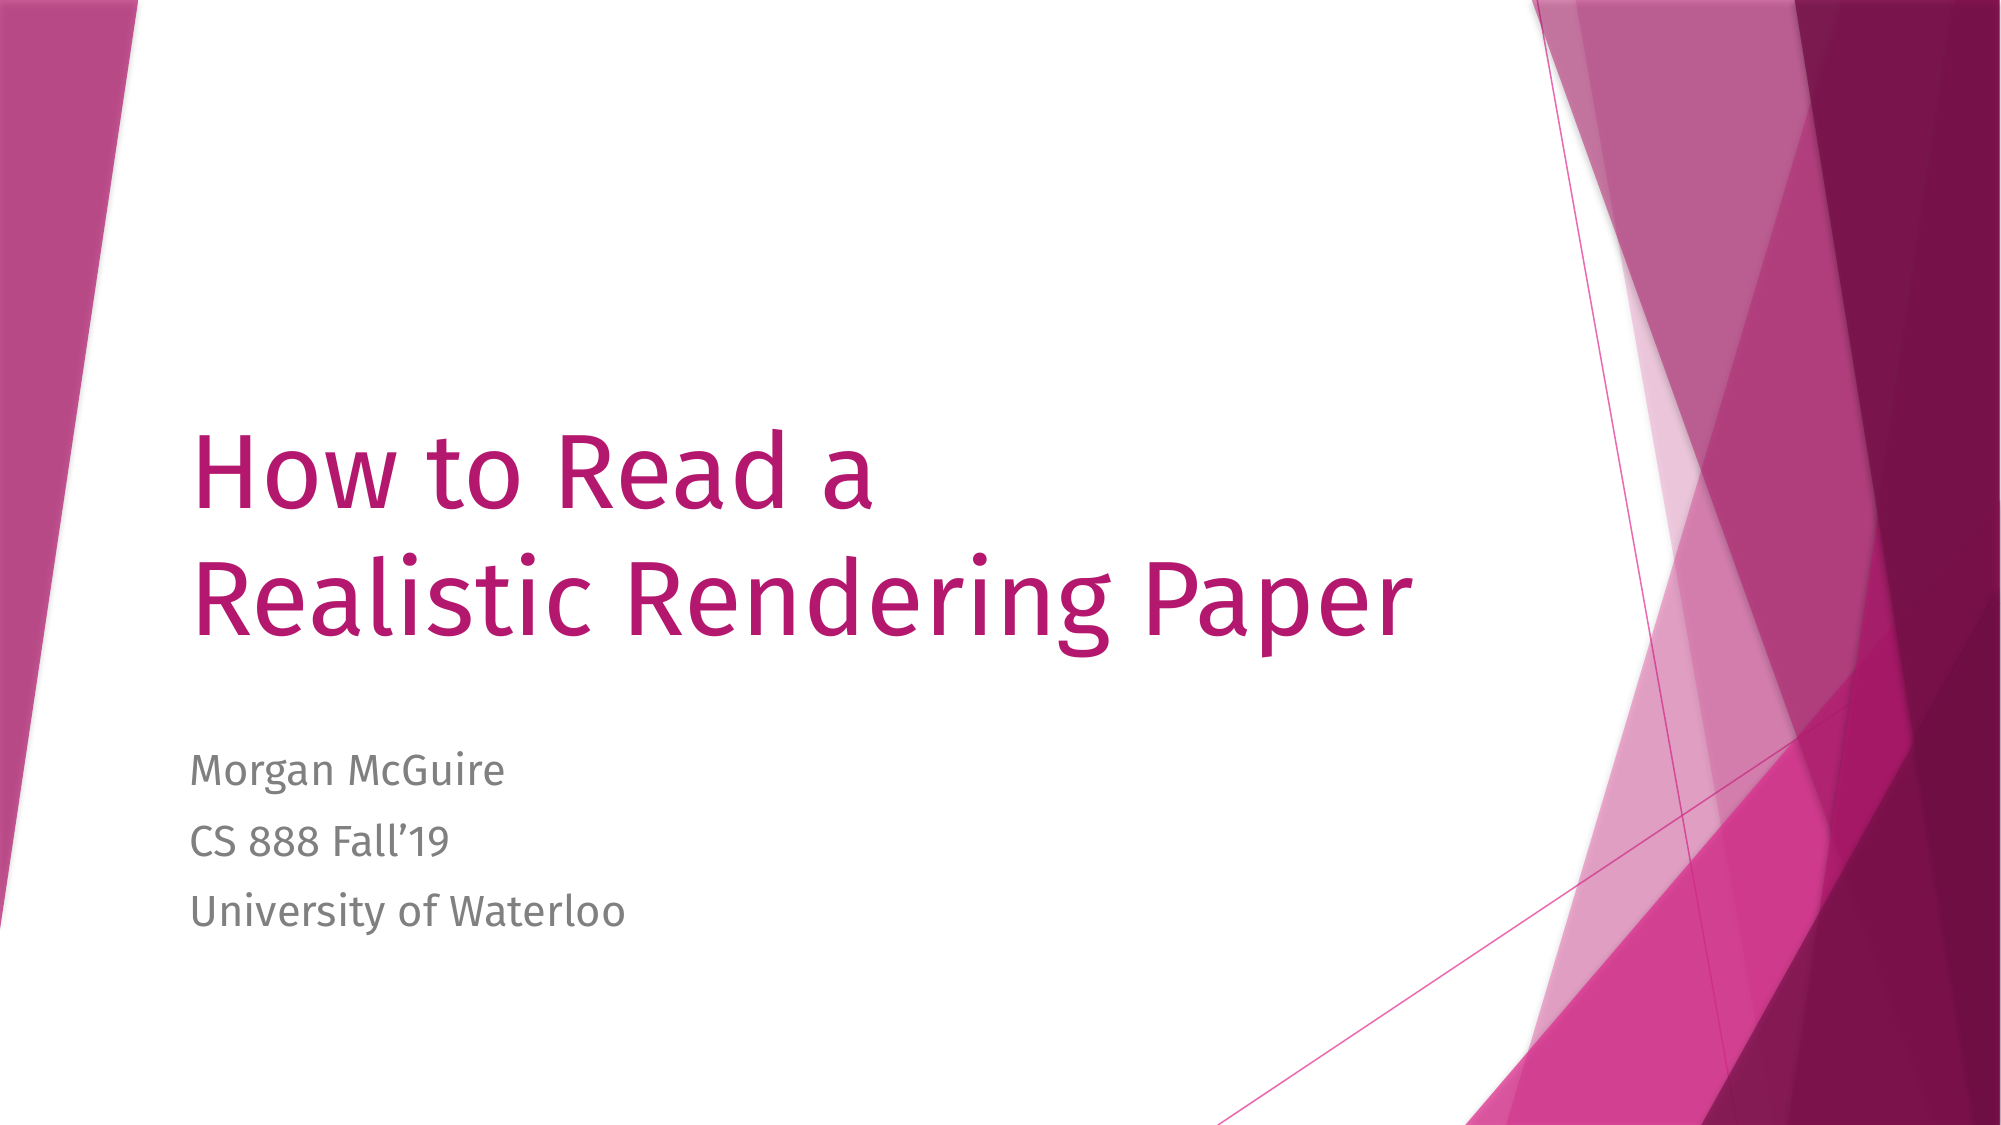

# How to Read a Realistic Rendering Paper

Morgan McGuire
CS 888 Fall’19
University of Waterloo